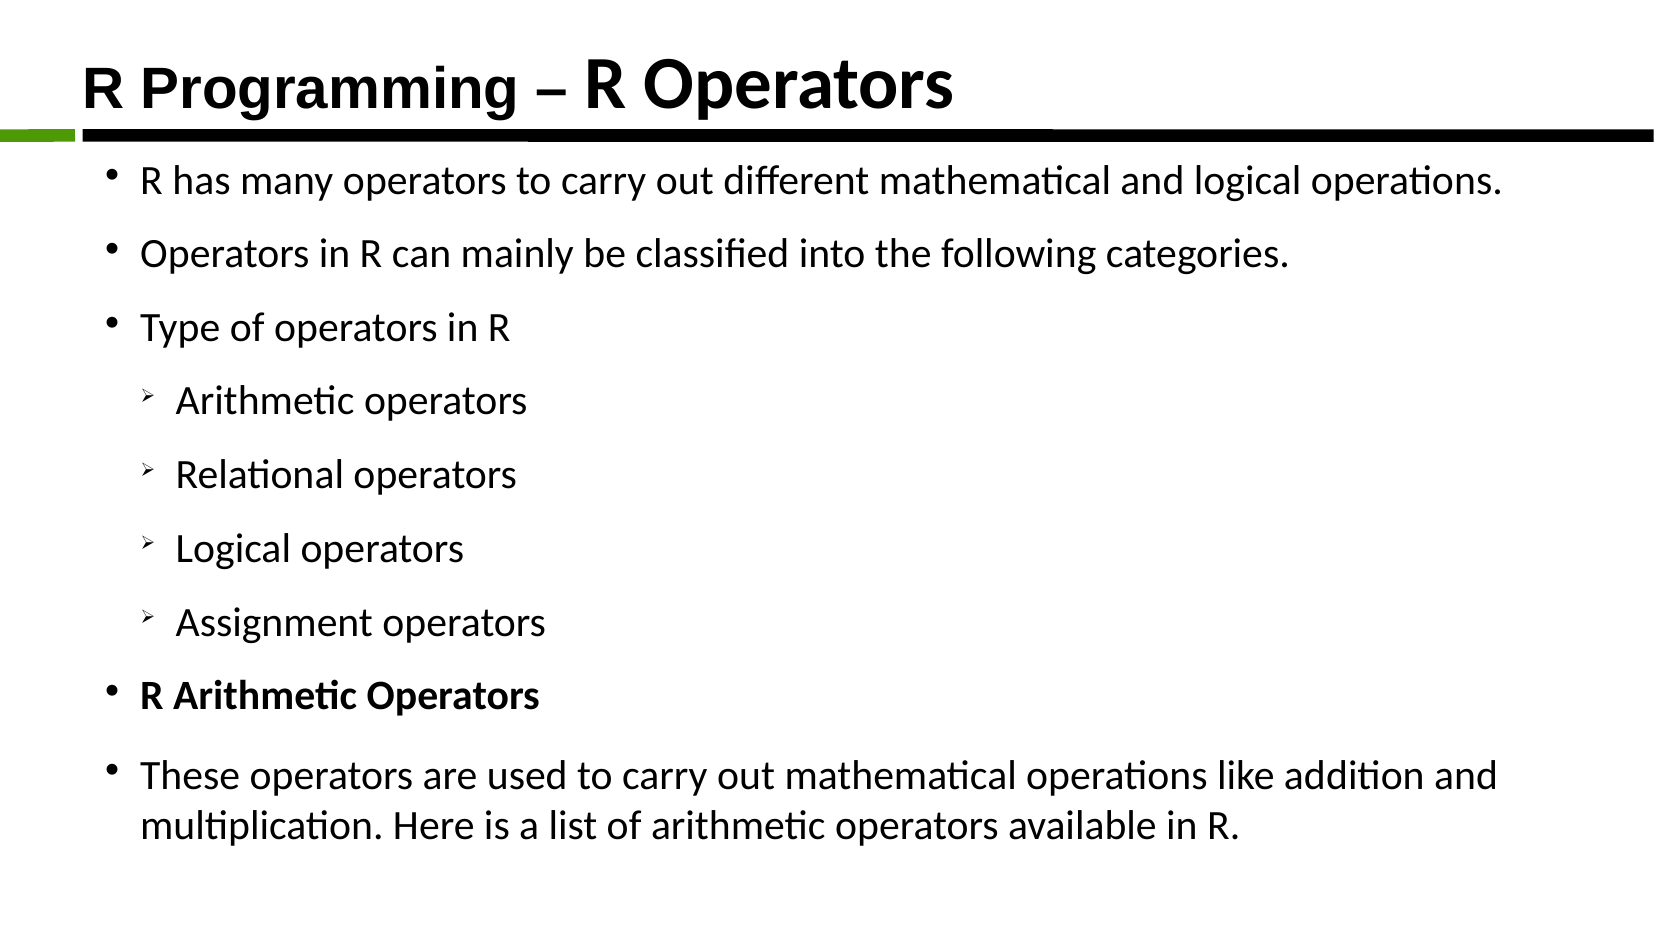

R Programming – R Operators

R has many operators to carry out different mathematical and logical operations.
Operators in R can mainly be classified into the following categories.
Type of operators in R
Arithmetic operators
Relational operators
Logical operators
Assignment operators
R Arithmetic Operators
These operators are used to carry out mathematical operations like addition and multiplication. Here is a list of arithmetic operators available in R.